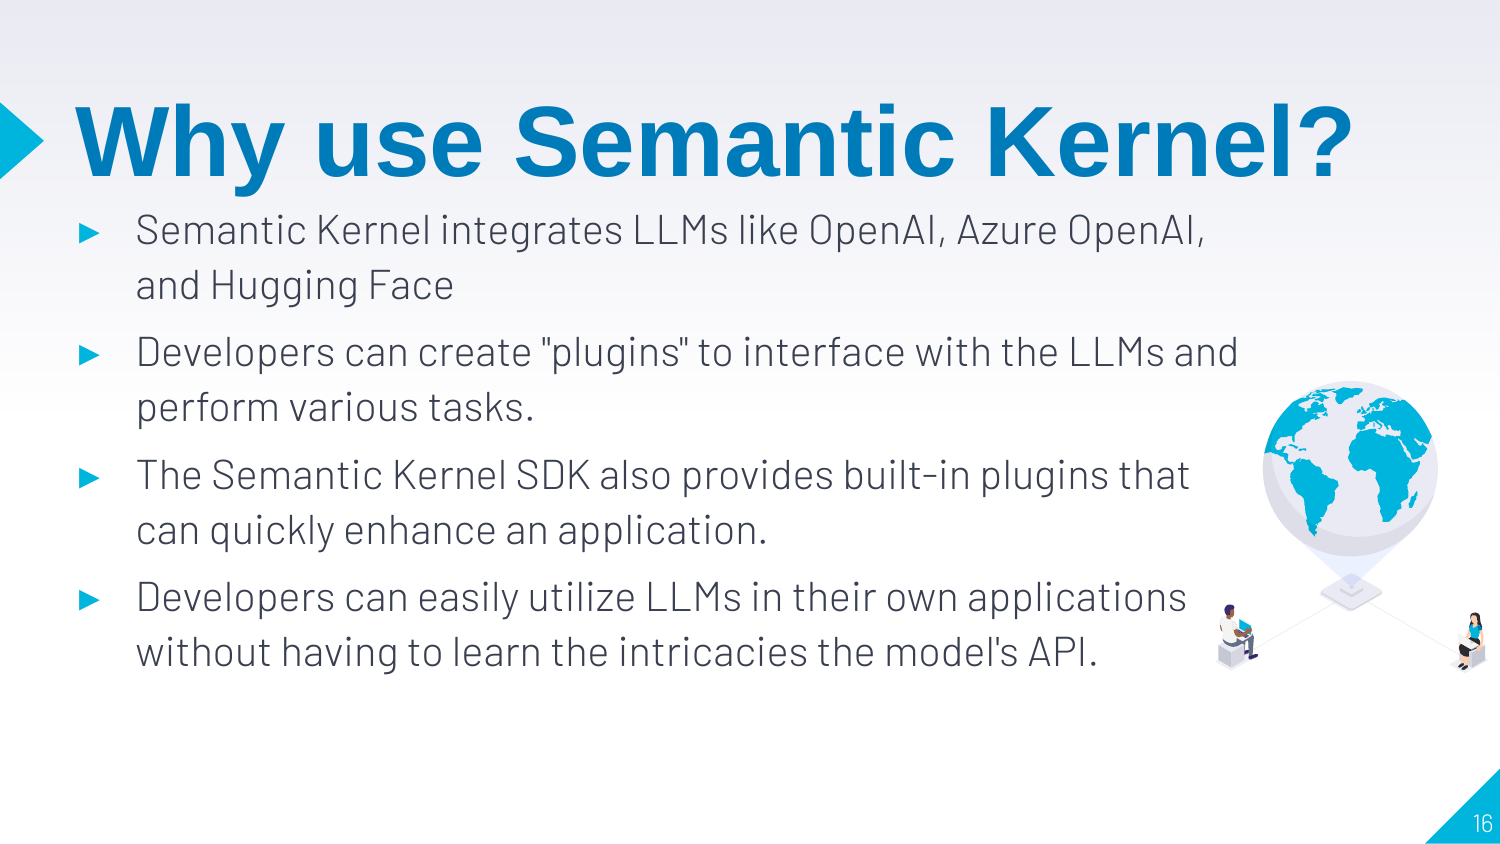

# Why use Semantic Kernel?
Semantic Kernel integrates LLMs like OpenAI, Azure OpenAI, and Hugging Face
Developers can create "plugins" to interface with the LLMs and perform various tasks.
The Semantic Kernel SDK also provides built-in plugins that can quickly enhance an application.
Developers can easily utilize LLMs in their own applications without having to learn the intricacies the model's API.

16